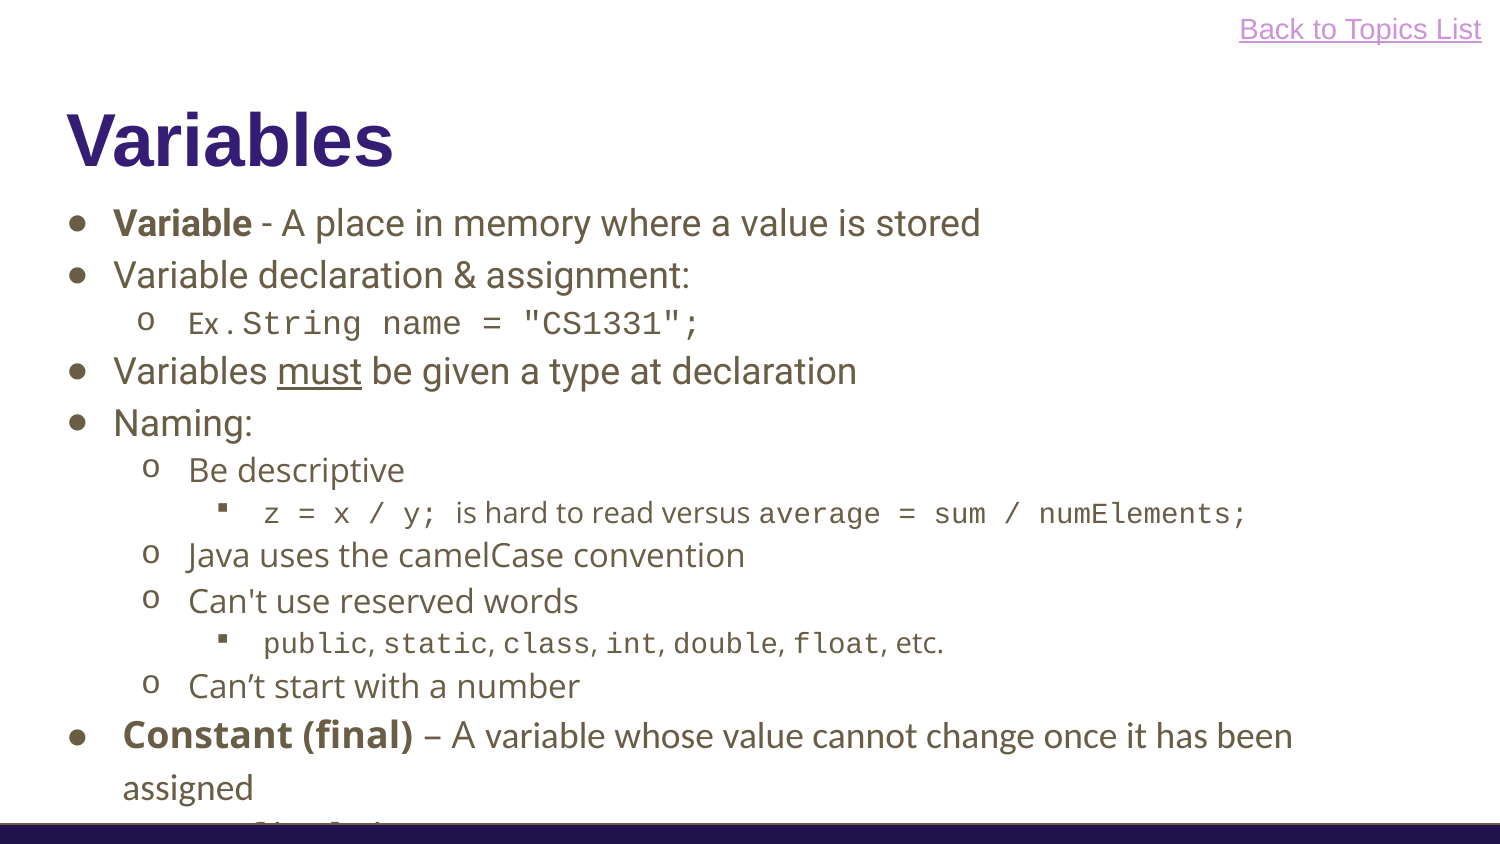

Back to Topics List
# Variables
Variable - A place in memory where a value is stored
Variable declaration & assignment:
Ex . String name = "CS1331";
Variables must be given a type at declaration
Naming:
Be descriptive​
z = x / y; is hard to read versus average = sum / numElements;​
Java uses the camelCase convention​
Can't use reserved words​
public, static, class, int, double, float, etc.​
Can’t start with a number
Constant (final) – A variable whose value cannot change once it has been assigned
Ex. final int MY_INT = 3;